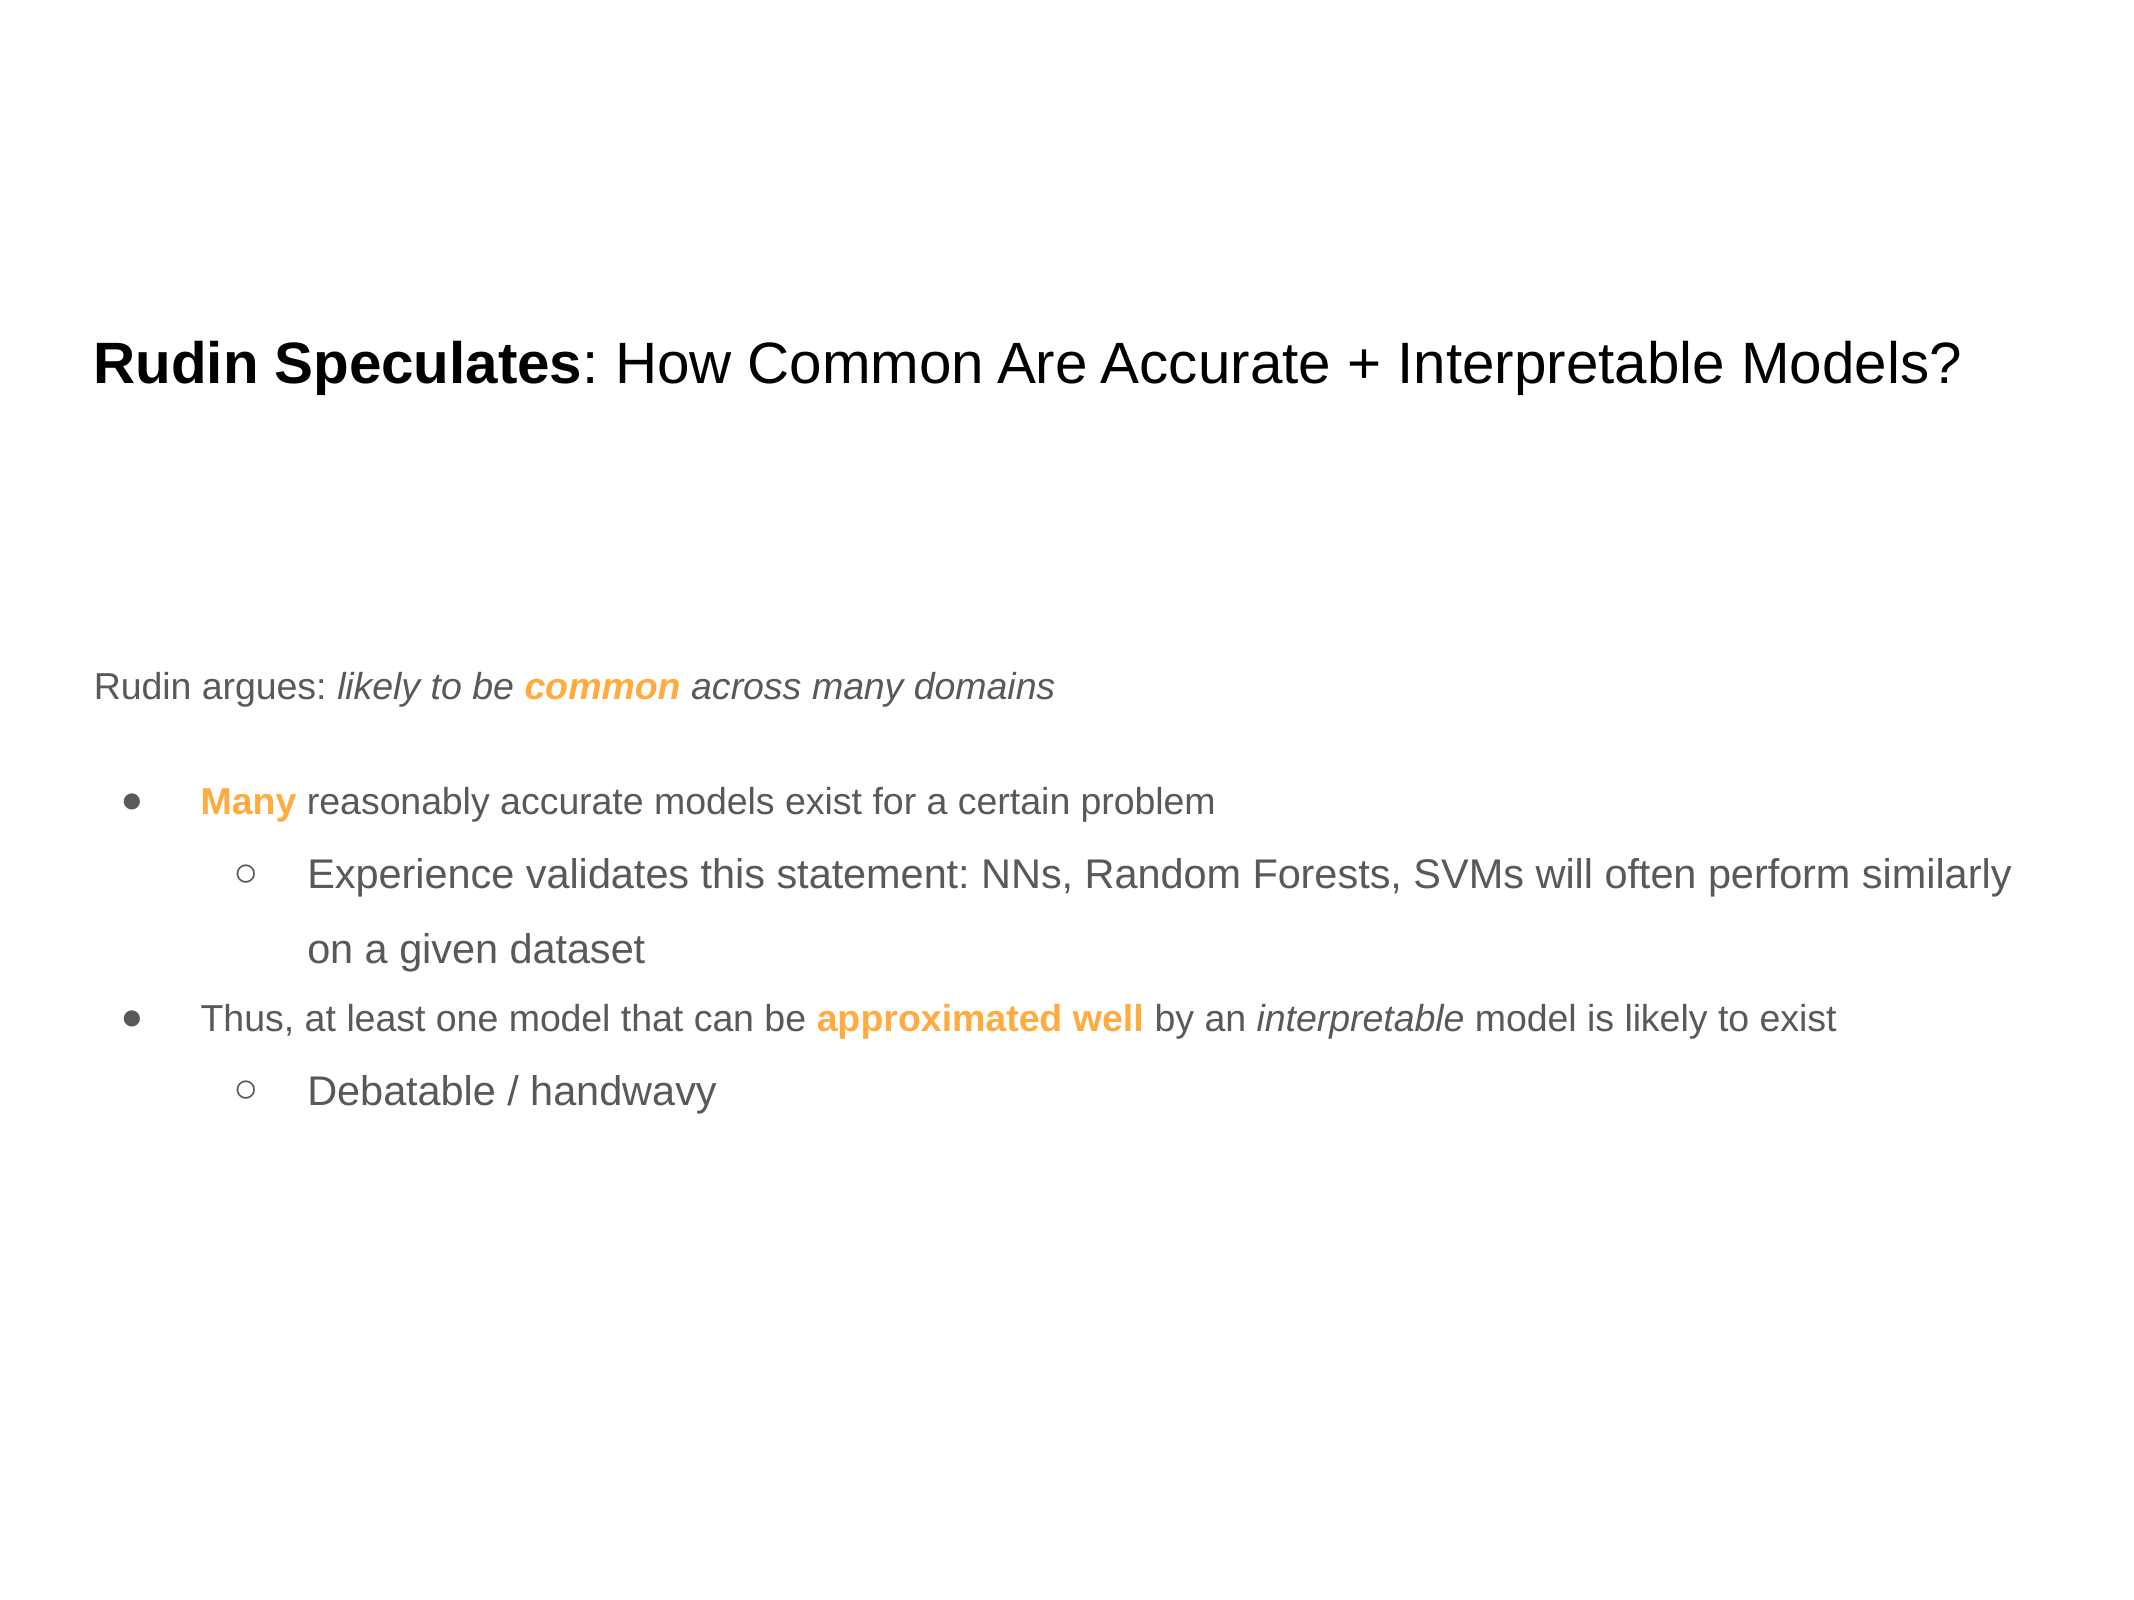

# Rudin Speculates: How Common Are Accurate + Interpretable Models?
Rudin argues: likely to be common across many domains
Many reasonably accurate models exist for a certain problem
Experience validates this statement: NNs, Random Forests, SVMs will often perform similarly on a given dataset
Thus, at least one model that can be approximated well by an interpretable model is likely to exist
Debatable / handwavy